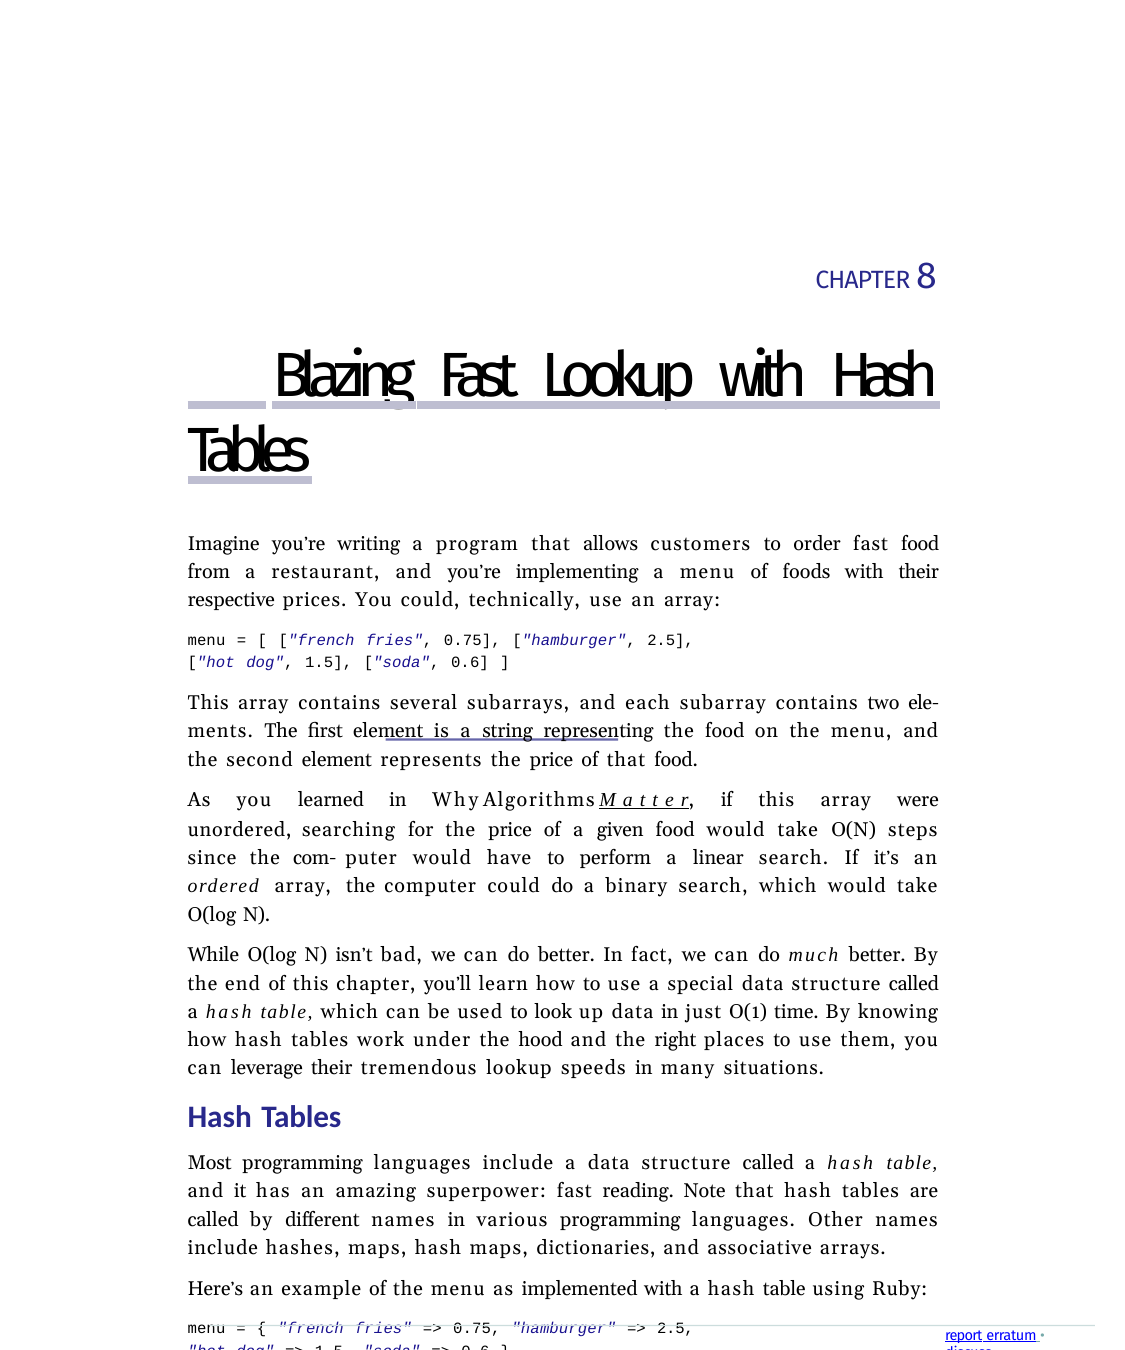

# CHAPTER 8
   Blazing Fast Lookup with Hash Tables
Imagine you’re writing a program that allows customers to order fast food from a restaurant, and you’re implementing a menu of foods with their respective prices. You could, technically, use an array:
menu = [ ["french fries", 0.75], ["hamburger", 2.5],
["hot dog", 1.5], ["soda", 0.6] ]
This array contains several subarrays, and each subarray contains two ele- ments. The first element is a string representing the food on the menu, and the second element represents the price of that food.
As you learned in Why Algorithms Matter, if this array were unordered, searching for the price of a given food would take O(N) steps since the com- puter would have to perform a linear search. If it’s an ordered array, the computer could do a binary search, which would take O(log N).
While O(log N) isn’t bad, we can do better. In fact, we can do much better. By the end of this chapter, you’ll learn how to use a special data structure called a hash table, which can be used to look up data in just O(1) time. By knowing how hash tables work under the hood and the right places to use them, you can leverage their tremendous lookup speeds in many situations.
Hash Tables
Most programming languages include a data structure called a hash table, and it has an amazing superpower: fast reading. Note that hash tables are called by different names in various programming languages. Other names include hashes, maps, hash maps, dictionaries, and associative arrays.
Here’s an example of the menu as implemented with a hash table using Ruby:
menu = { "french fries" => 0.75, "hamburger" => 2.5,
"hot dog" => 1.5, "soda" => 0.6 }

report erratum • discuss